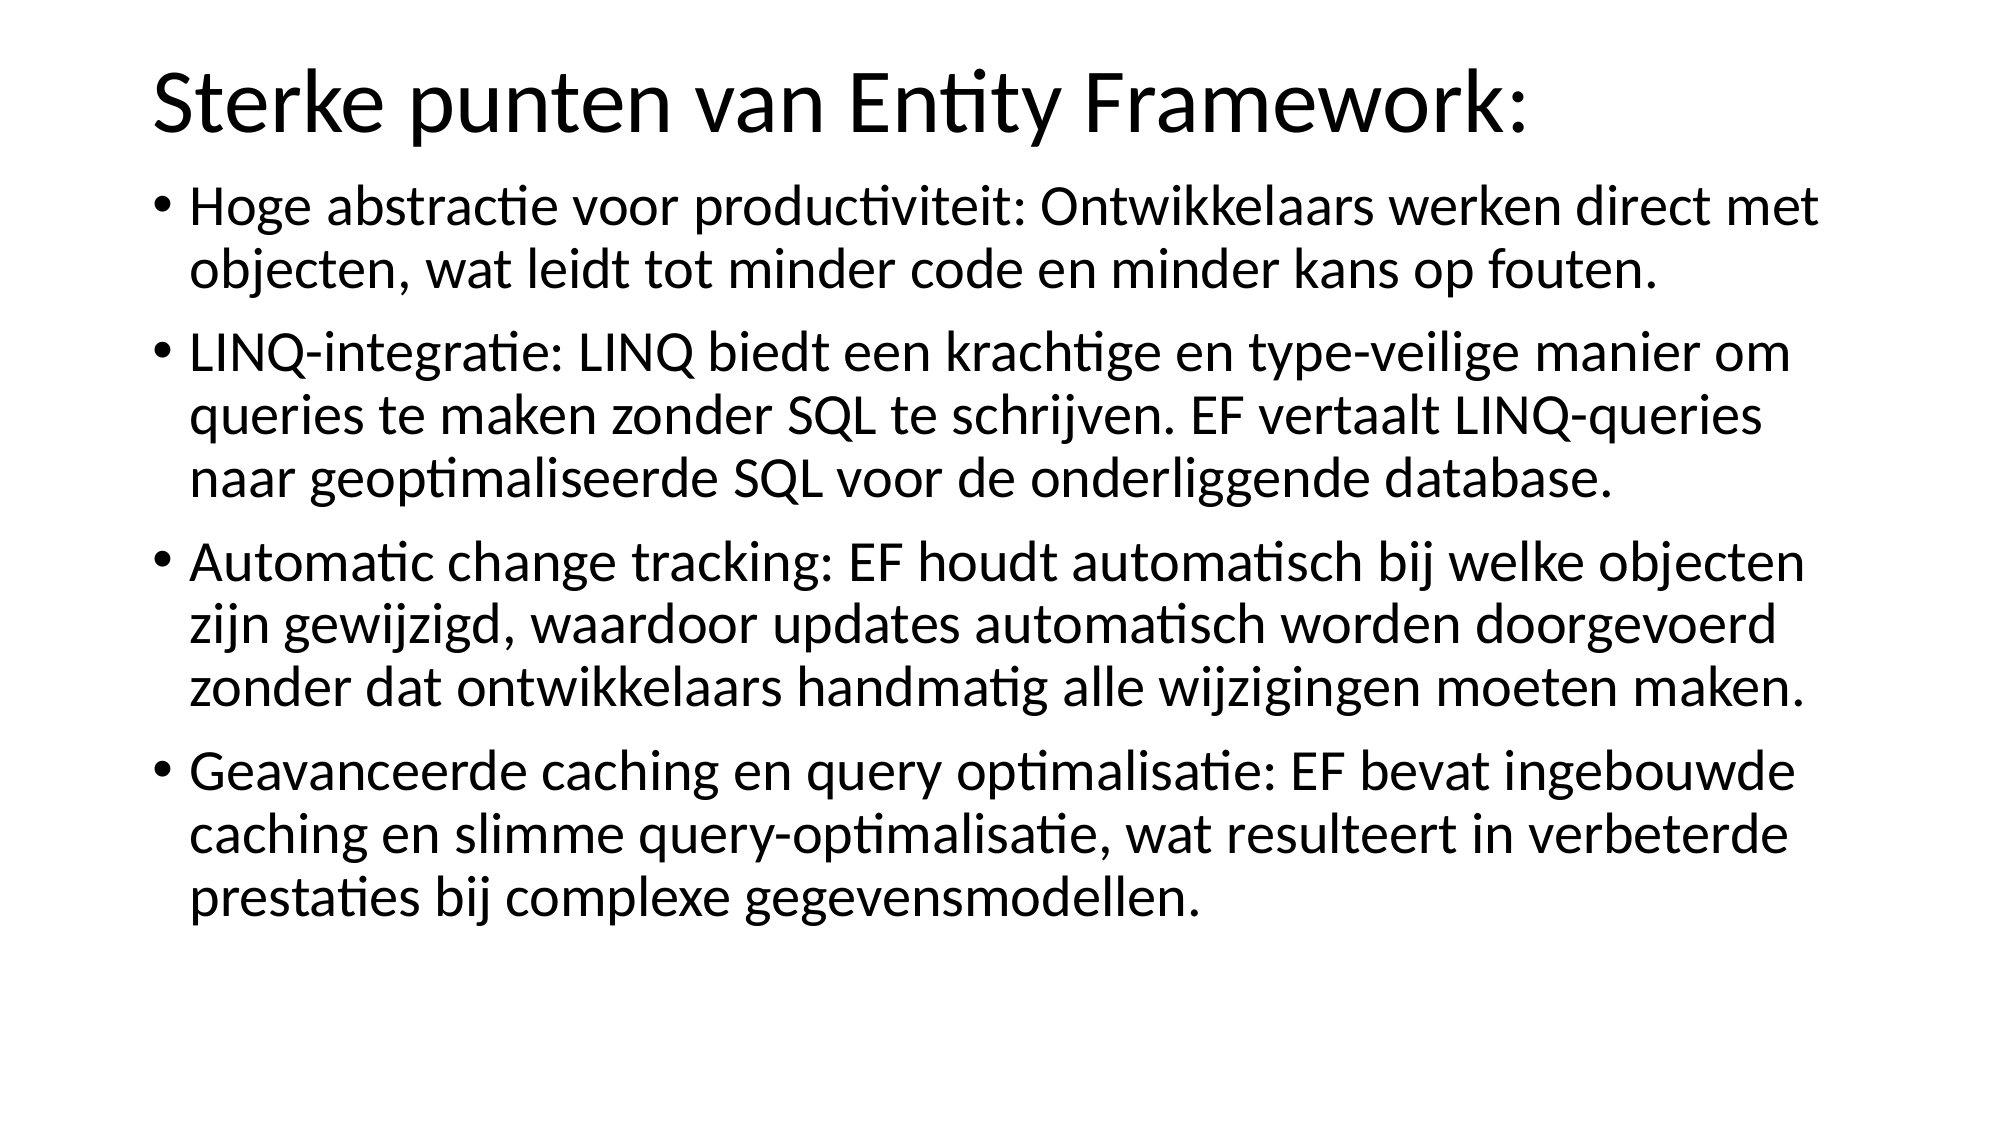

# Sterke punten van Entity Framework:
Hoge abstractie voor productiviteit: Ontwikkelaars werken direct met objecten, wat leidt tot minder code en minder kans op fouten.
LINQ-integratie: LINQ biedt een krachtige en type-veilige manier om queries te maken zonder SQL te schrijven. EF vertaalt LINQ-queries naar geoptimaliseerde SQL voor de onderliggende database.
Automatic change tracking: EF houdt automatisch bij welke objecten zijn gewijzigd, waardoor updates automatisch worden doorgevoerd zonder dat ontwikkelaars handmatig alle wijzigingen moeten maken.
Geavanceerde caching en query optimalisatie: EF bevat ingebouwde caching en slimme query-optimalisatie, wat resulteert in verbeterde prestaties bij complexe gegevensmodellen.